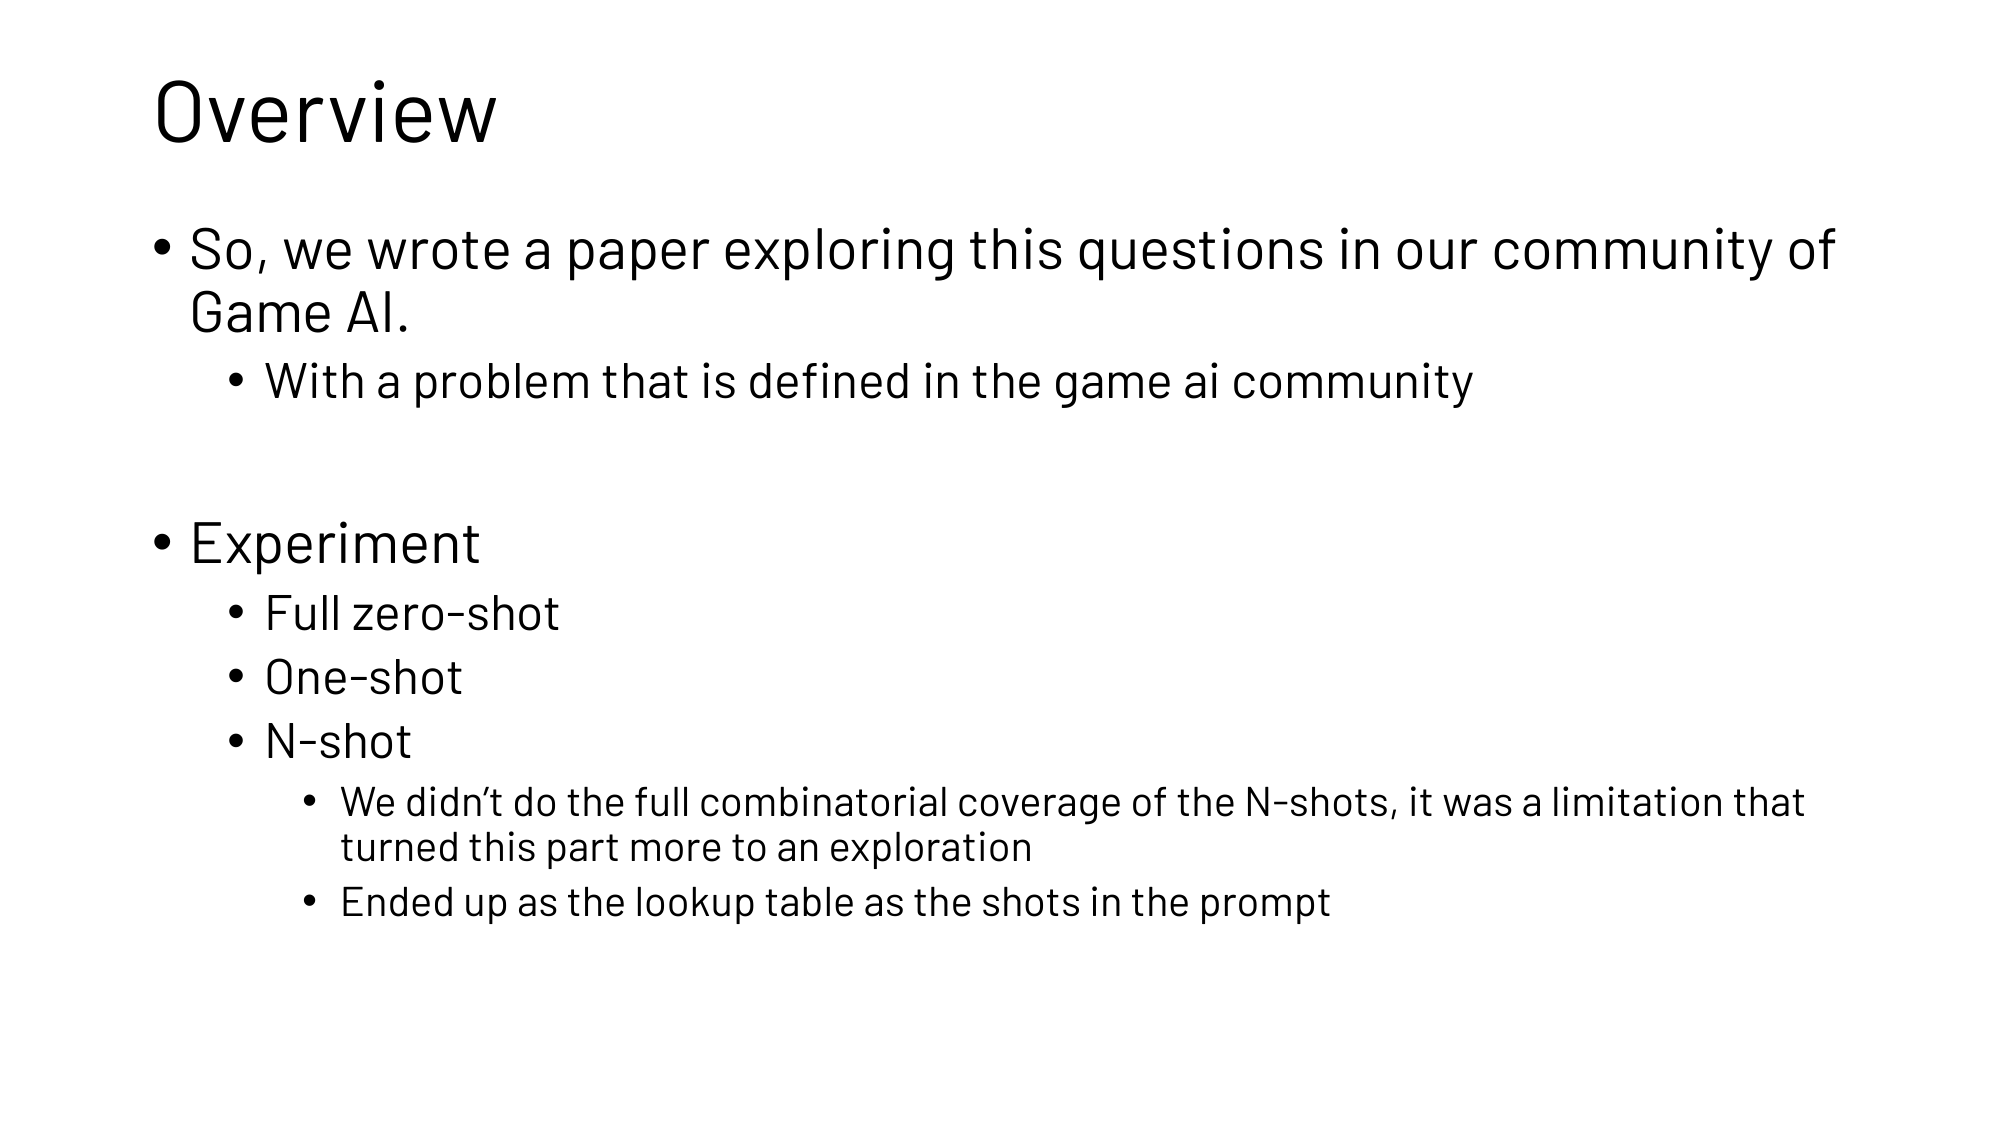

# Overview
So, we wrote a paper exploring this questions in our community of Game AI.
With a problem that is defined in the game ai community

Experiment
Full zero-shot
One-shot
N-shot
We didn’t do the full combinatorial coverage of the N-shots, it was a limitation that turned this part more to an exploration
Ended up as the lookup table as the shots in the prompt